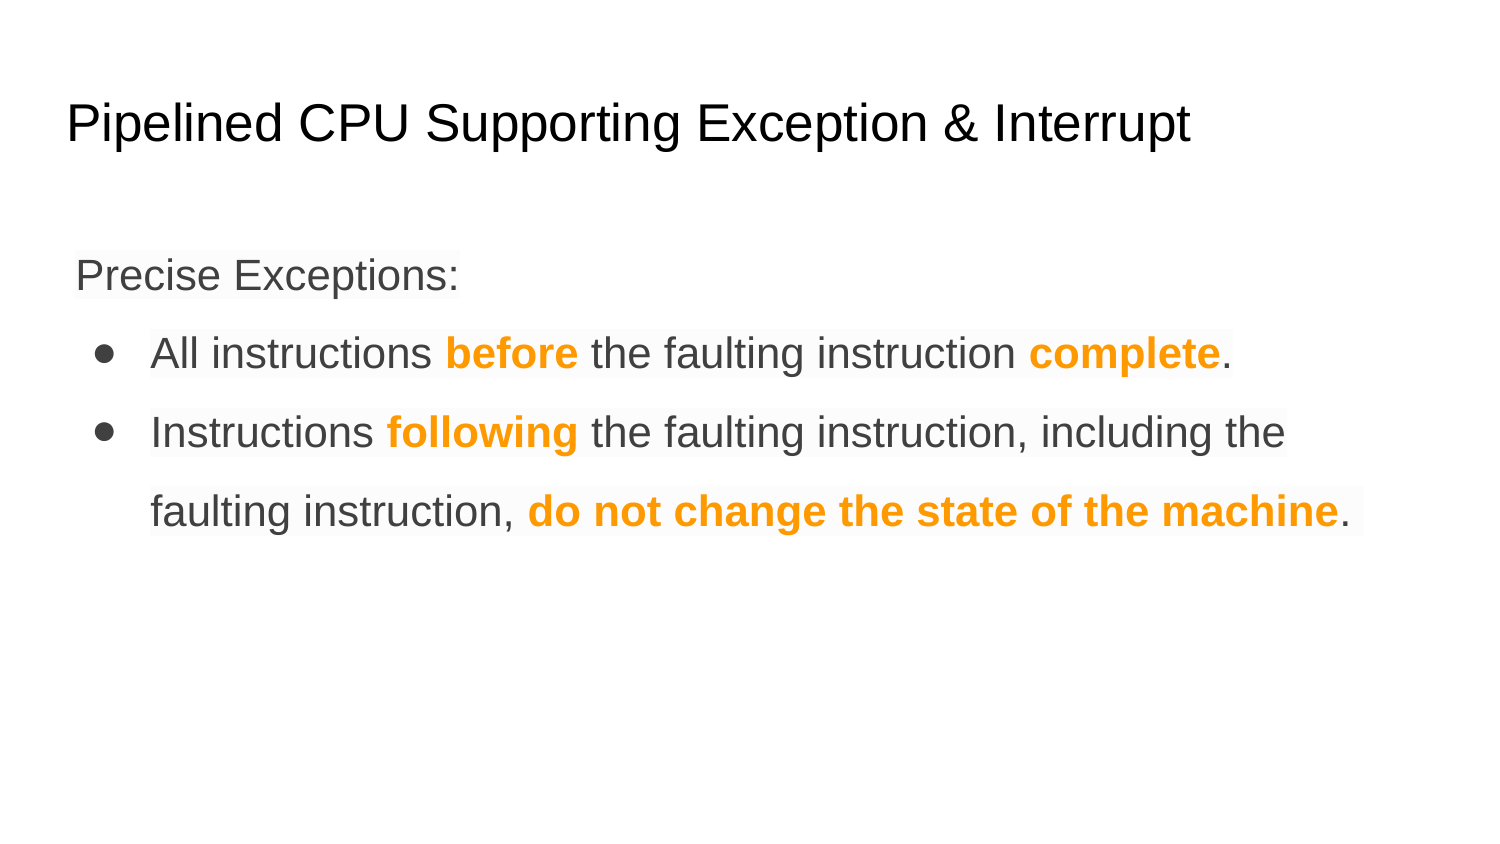

Pipelined CPU Supporting Exception & Interrupt
Precise Exceptions:
All instructions before the faulting instruction complete.
Instructions following the faulting instruction, including the faulting instruction, do not change the state of the machine.